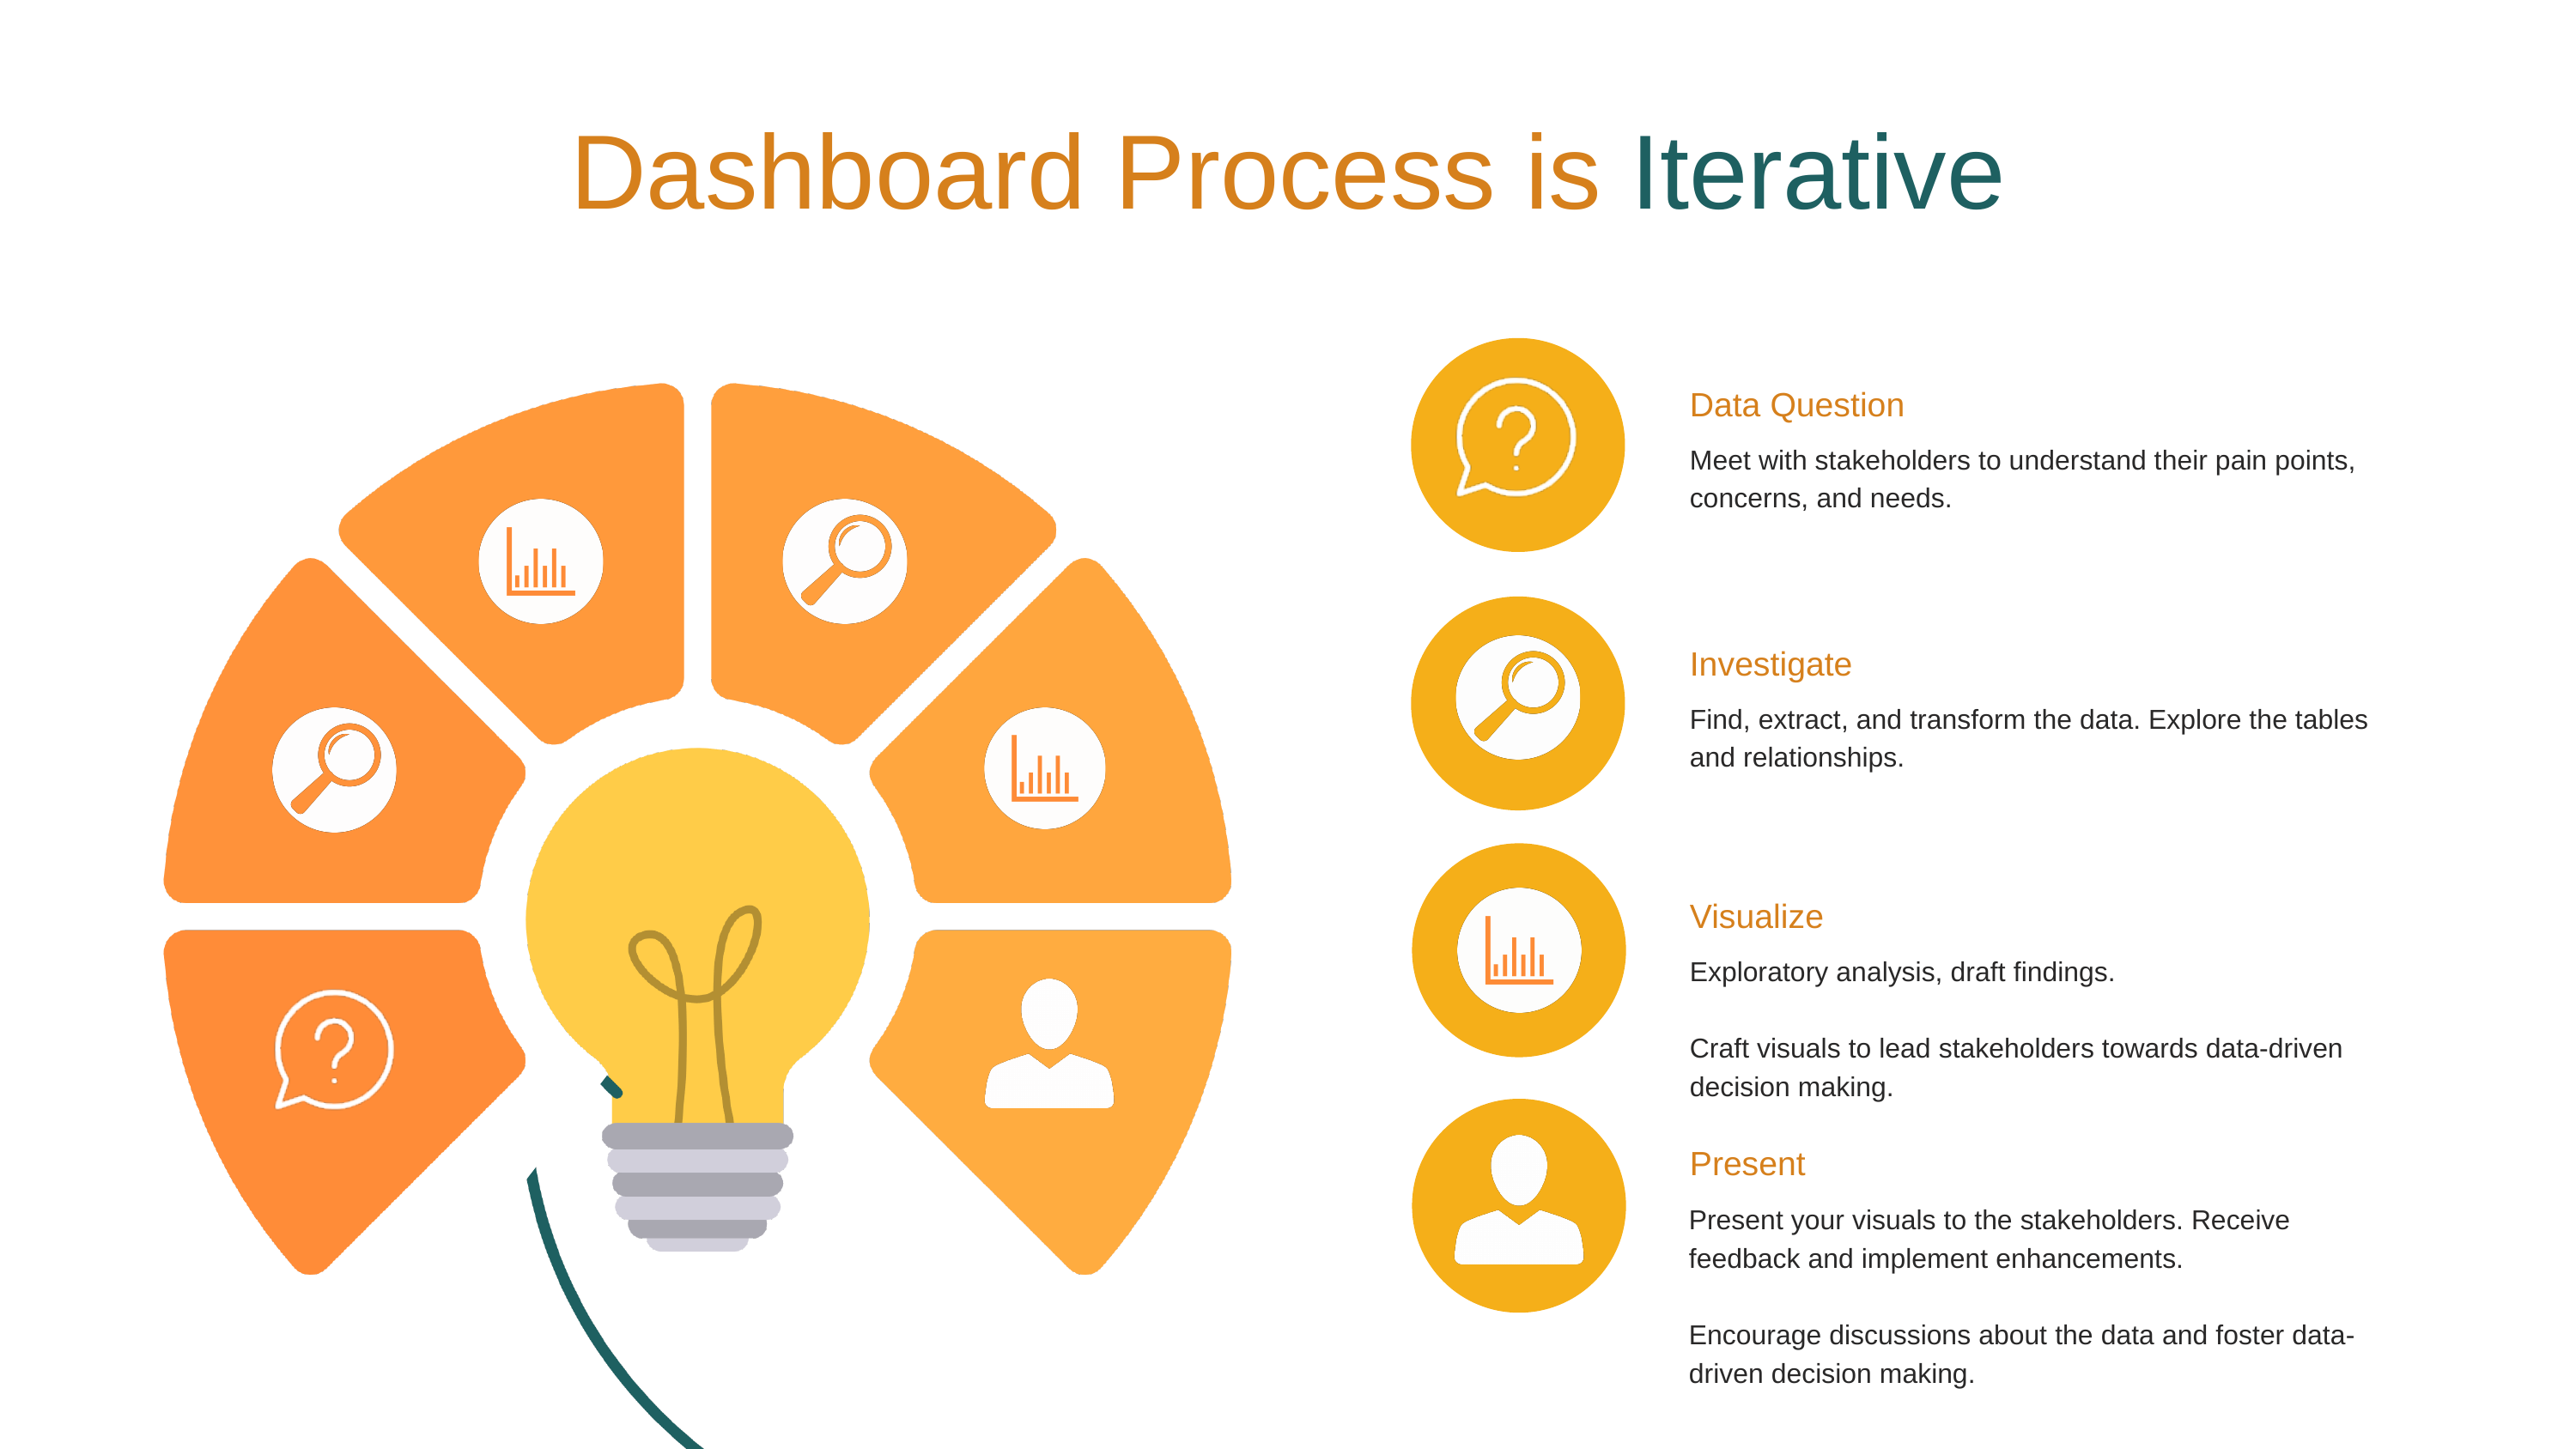

Dashboard Process is Iterative

Data Question

Meet with stakeholders to understand their pain points, concerns, and needs.

Investigate
Find, extract, and transform the data. Explore the tables and relationships.

Visualize
Exploratory analysis, draft findings.

Craft visuals to lead stakeholders towards data-driven decision making.

Present
Present your visuals to the stakeholders. Receive feedback and implement enhancements.

Encourage discussions about the data and foster data-driven decision making.